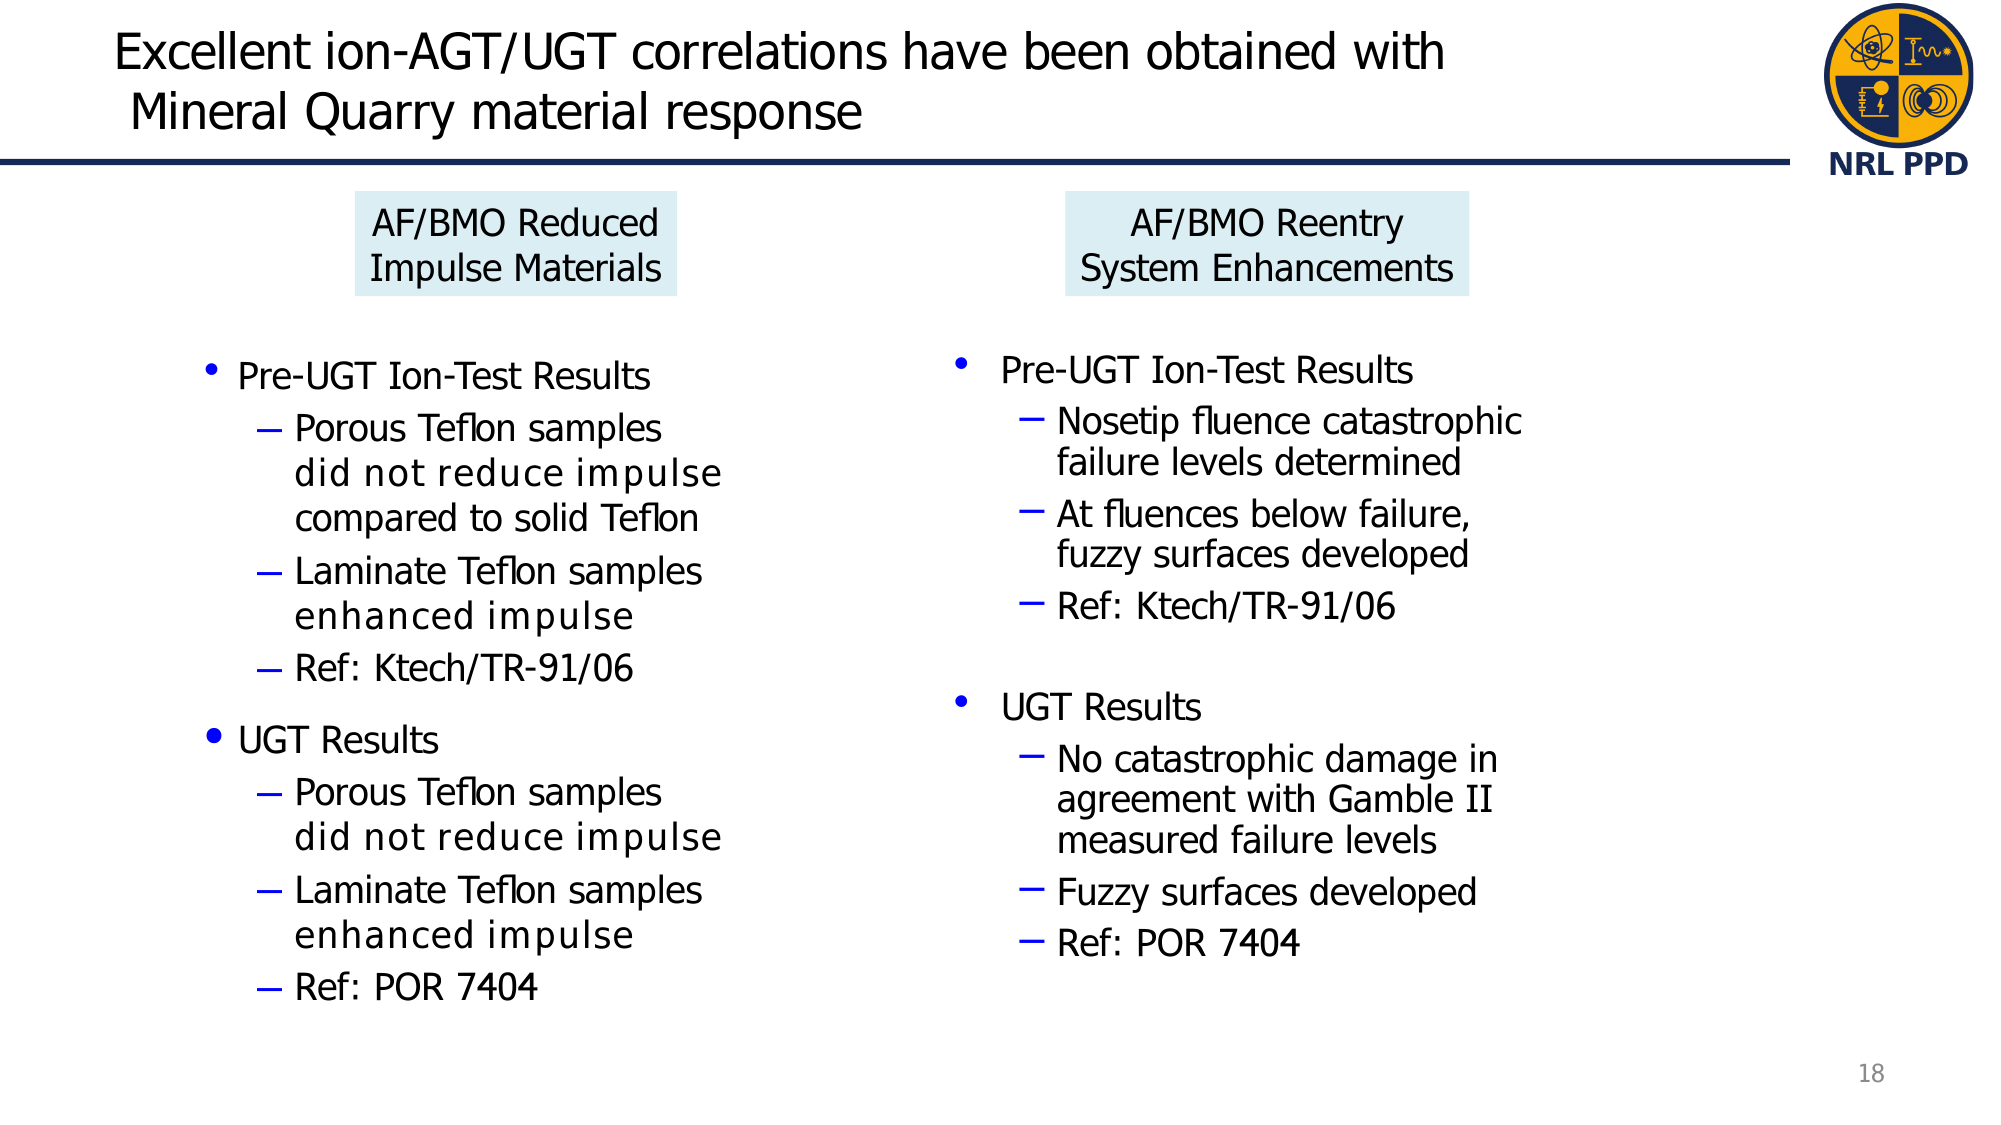

# Excellent ion-AGT/UGT correlations have been obtained with Mineral Quarry material response
AF/BMO Reduced
Impulse Materials
AF/BMO Reentry
System Enhancements
Pre-UGT Ion-Test Results
Nosetip fluence catastrophic failure levels determined
At fluences below failure, fuzzy surfaces developed
Ref: Ktech/TR-91/06

UGT Results
No catastrophic damage in agreement with Gamble II measured failure levels
Fuzzy surfaces developed
Ref: POR 7404
Pre-UGT Ion-Test Results
Porous Teflon samples
did not reduce impulse compared to solid Teflon
Laminate Teflon samples enhanced impulse
Ref: Ktech/TR-91/06
UGT Results
Porous Teflon samples
did not reduce impulse
Laminate Teflon samples enhanced impulse
Ref: POR 7404
18